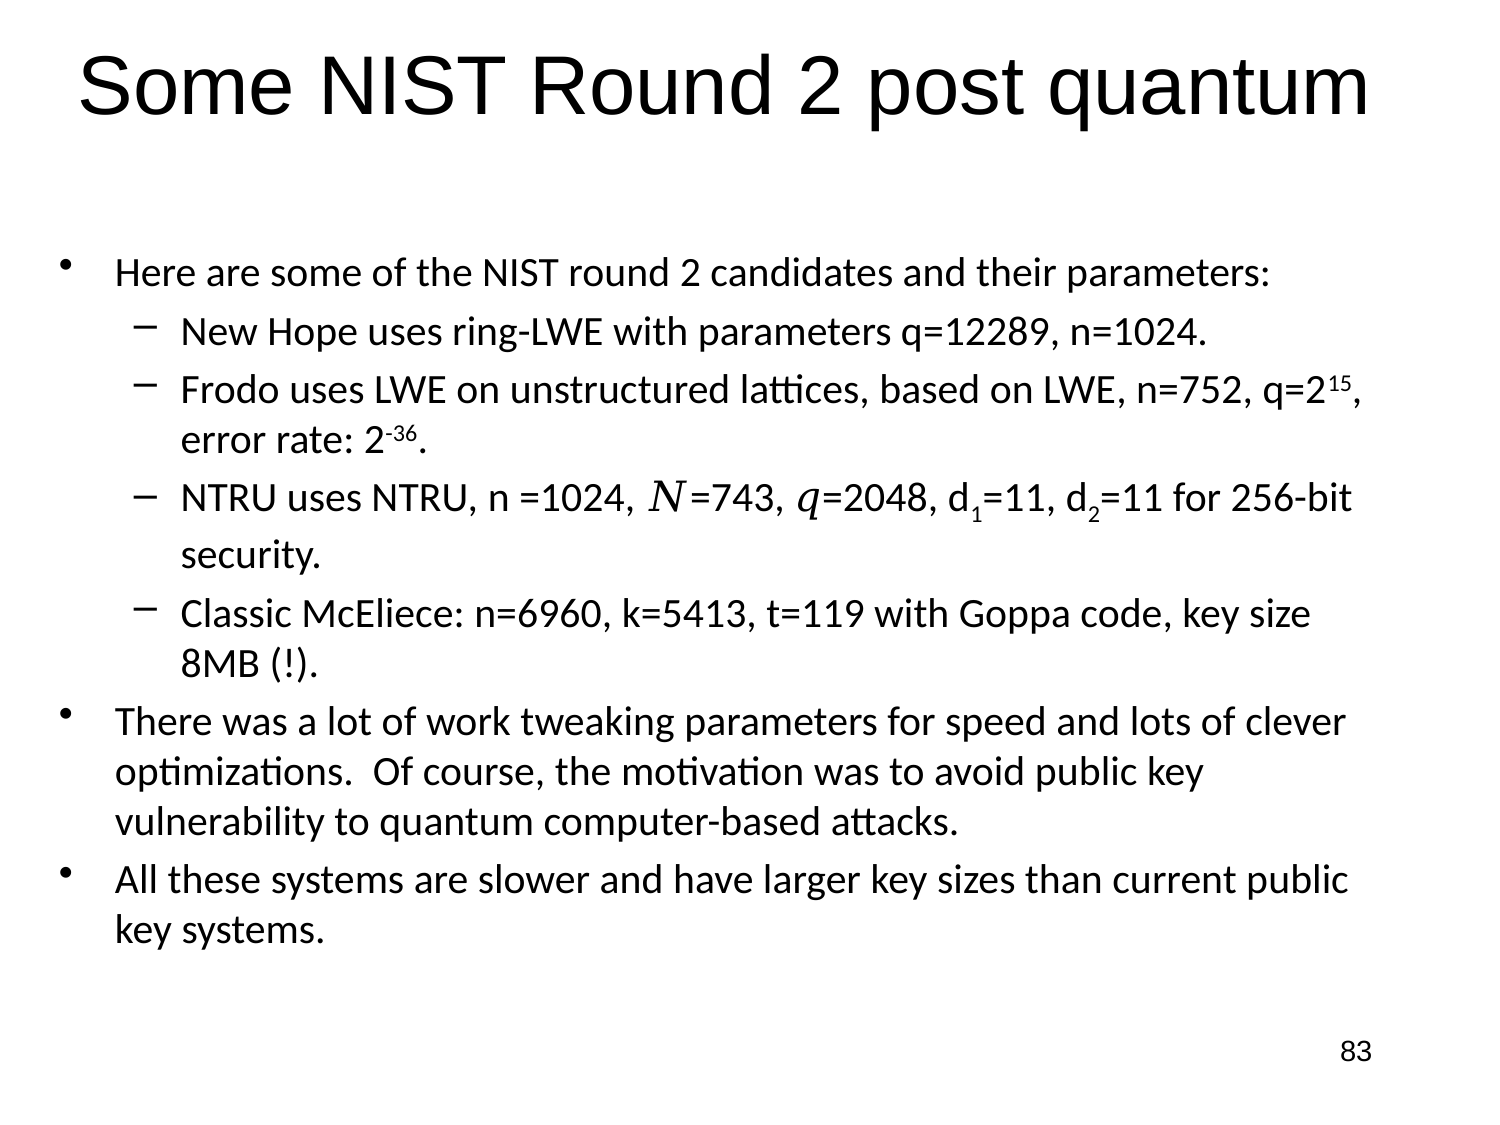

# Some NIST Round 2 post quantum

Here are some of the NIST round 2 candidates and their parameters:
New Hope uses ring-LWE with parameters q=12289, n=1024.
Frodo uses LWE on unstructured lattices, based on LWE, n=752, q=215, error rate: 2-36.
NTRU uses NTRU, n =1024, 𝑁=743, 𝑞=2048, d1=11, d2=11 for 256-bit security.
Classic McEliece: n=6960, k=5413, t=119 with Goppa code, key size 8MB (!).
There was a lot of work tweaking parameters for speed and lots of clever optimizations.  Of course, the motivation was to avoid public key vulnerability to quantum computer-based attacks.
All these systems are slower and have larger key sizes than current public key systems.

83